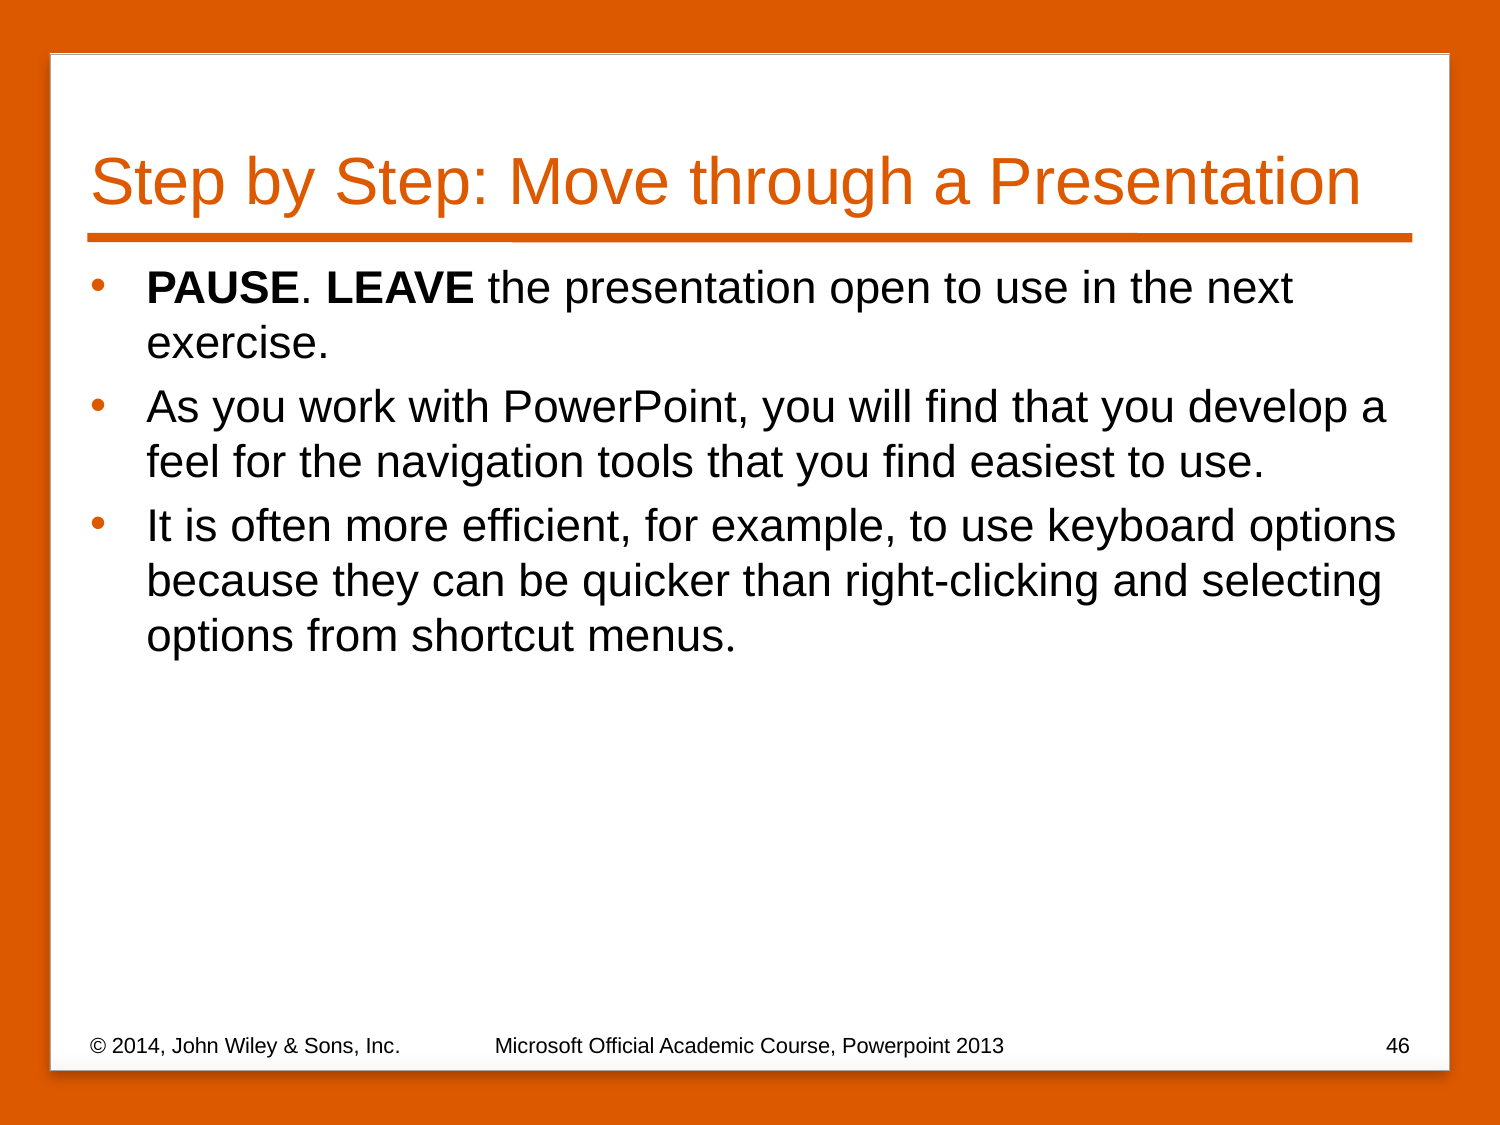

# Step by Step: Move through a Presentation
PAUSE. LEAVE the presentation open to use in the next exercise.
As you work with PowerPoint, you will find that you develop a feel for the navigation tools that you find easiest to use.
It is often more efficient, for example, to use keyboard options because they can be quicker than right-clicking and selecting options from shortcut menus.
© 2014, John Wiley & Sons, Inc.
Microsoft Official Academic Course, Powerpoint 2013
46